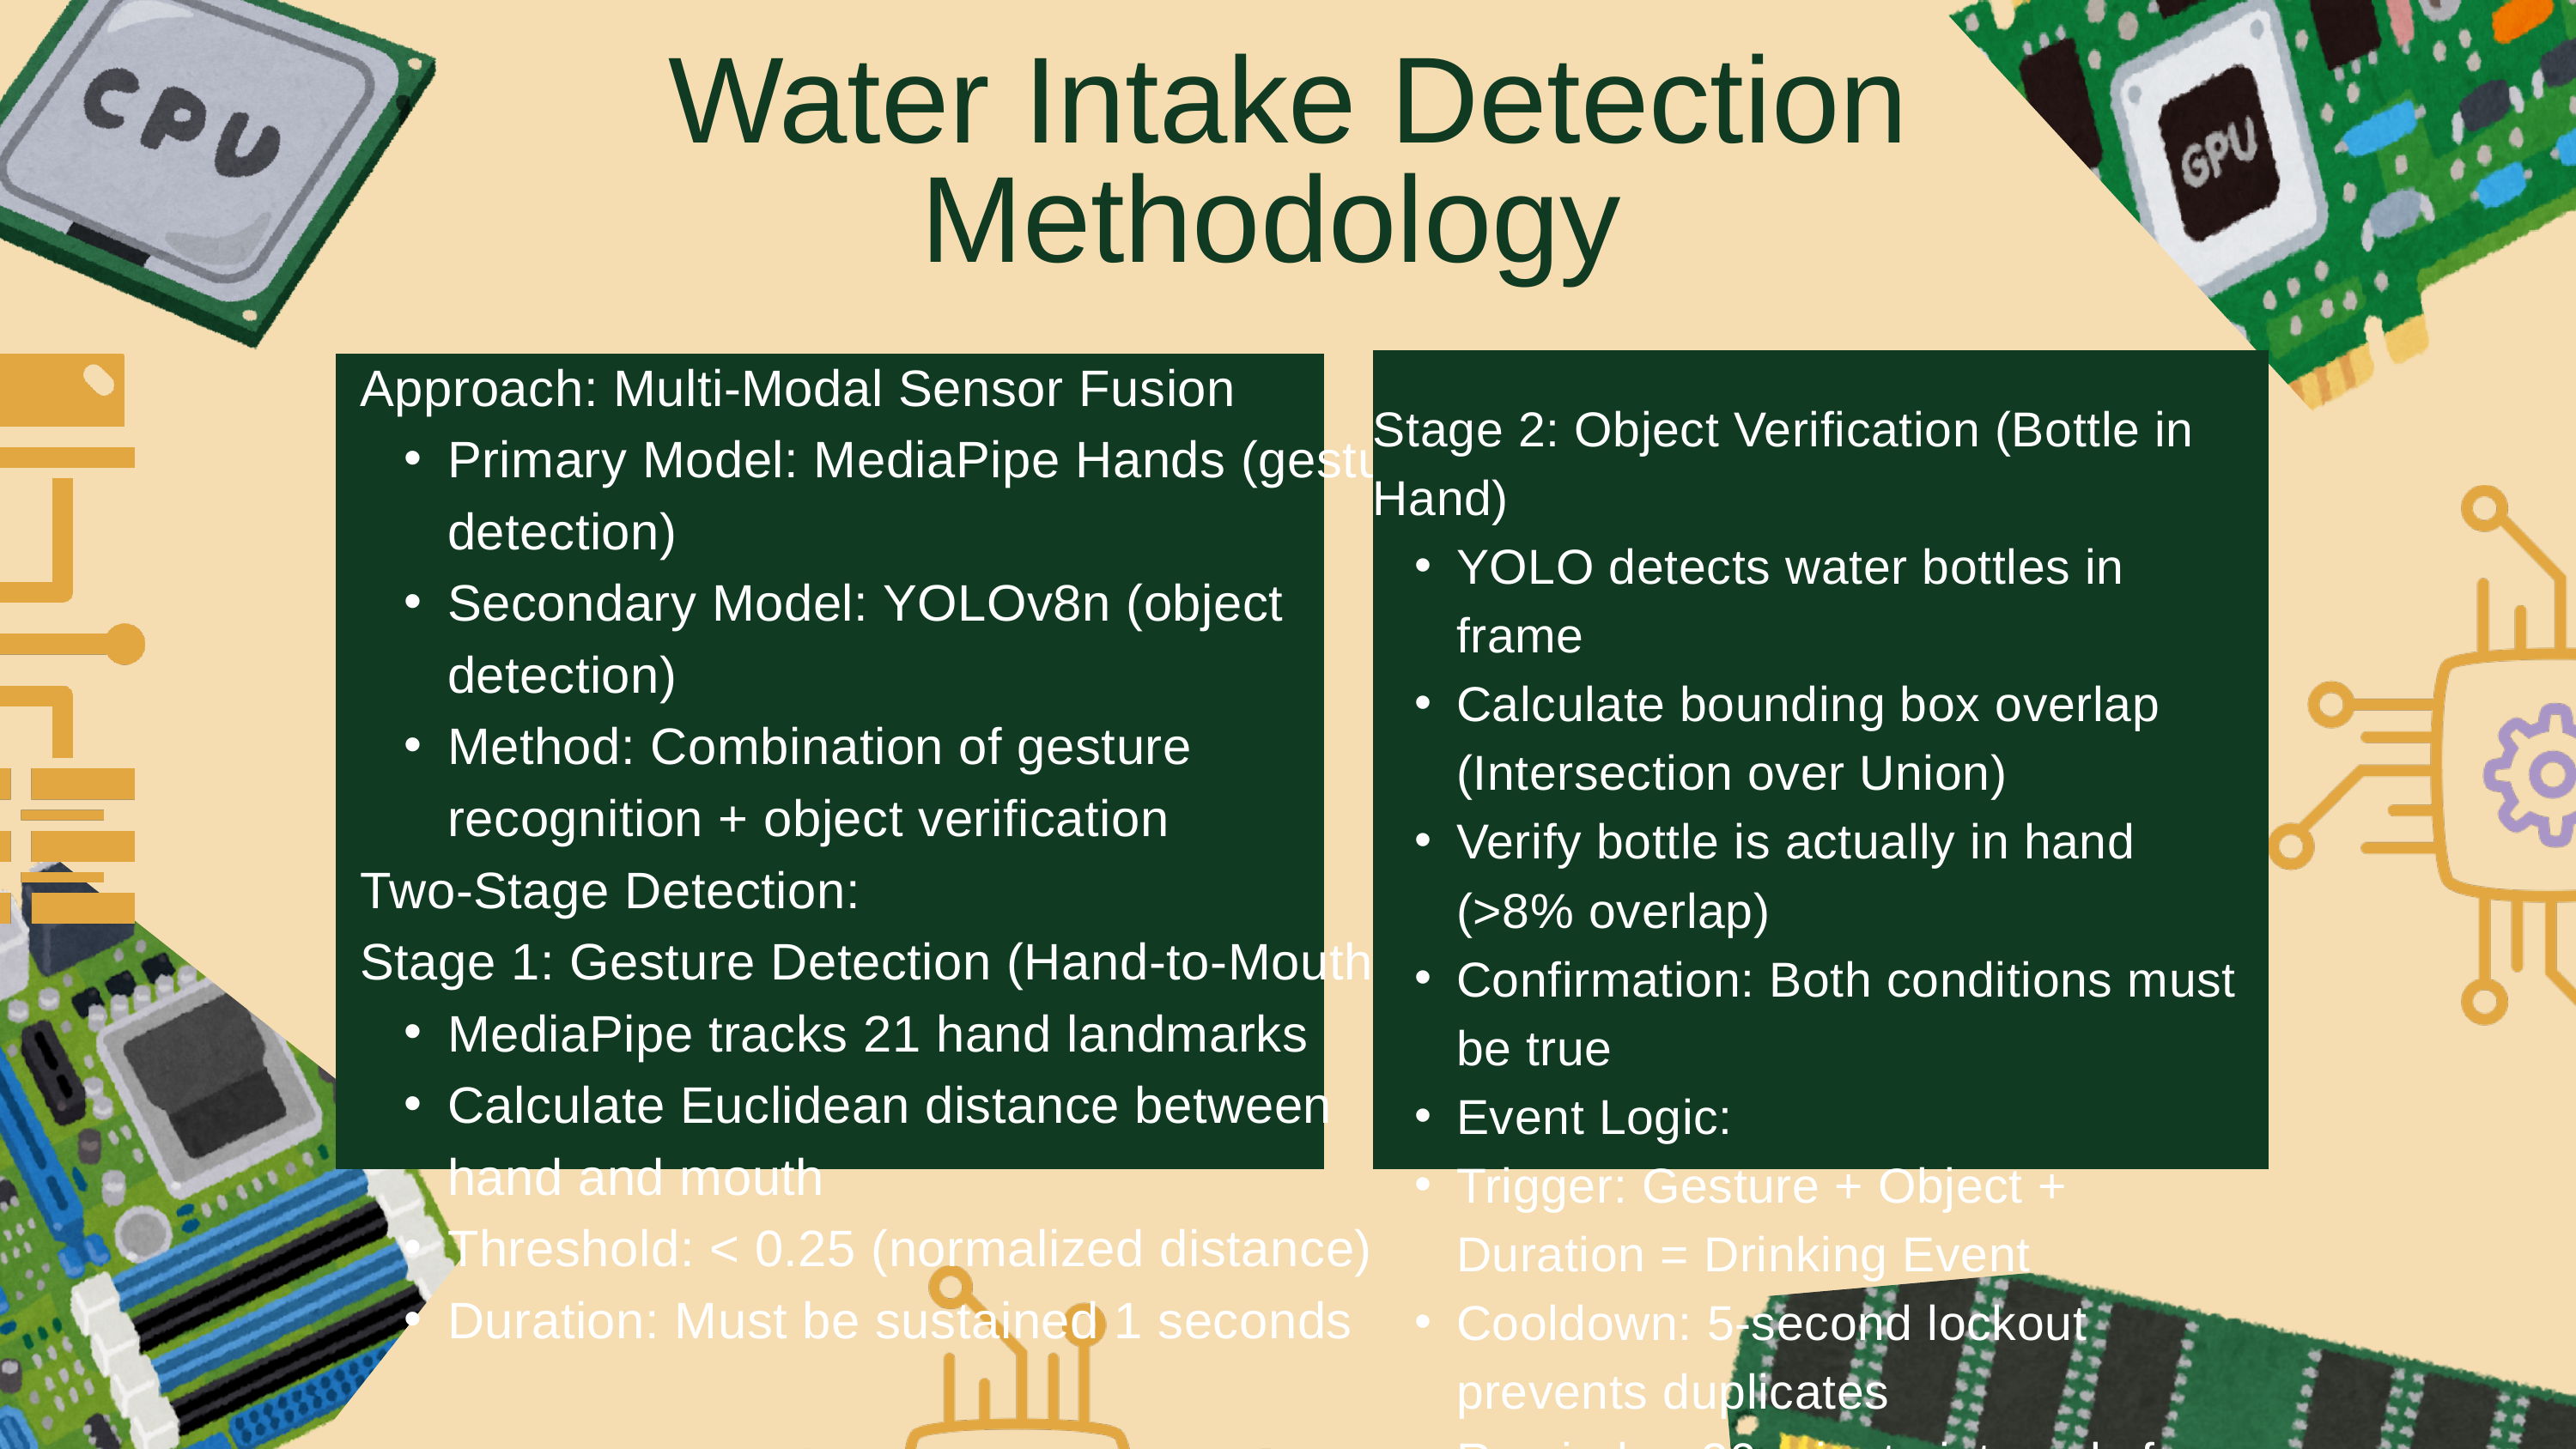

Water Intake Detection Methodology
Approach: Multi-Modal Sensor Fusion
Primary Model: MediaPipe Hands (gesture detection)
Secondary Model: YOLOv8n (object detection)
Method: Combination of gesture recognition + object verification
Two-Stage Detection:
Stage 1: Gesture Detection (Hand-to-Mouth)
MediaPipe tracks 21 hand landmarks
Calculate Euclidean distance between hand and mouth
Threshold: < 0.25 (normalized distance)
Duration: Must be sustained 1 seconds

Stage 2: Object Verification (Bottle in Hand)
YOLO detects water bottles in frame
Calculate bounding box overlap (Intersection over Union)
Verify bottle is actually in hand (>8% overlap)
Confirmation: Both conditions must be true
Event Logic:
Trigger: Gesture + Object + Duration = Drinking Event
Cooldown: 5-second lockout prevents duplicates
Reminder: 30-minute intervals for hydration